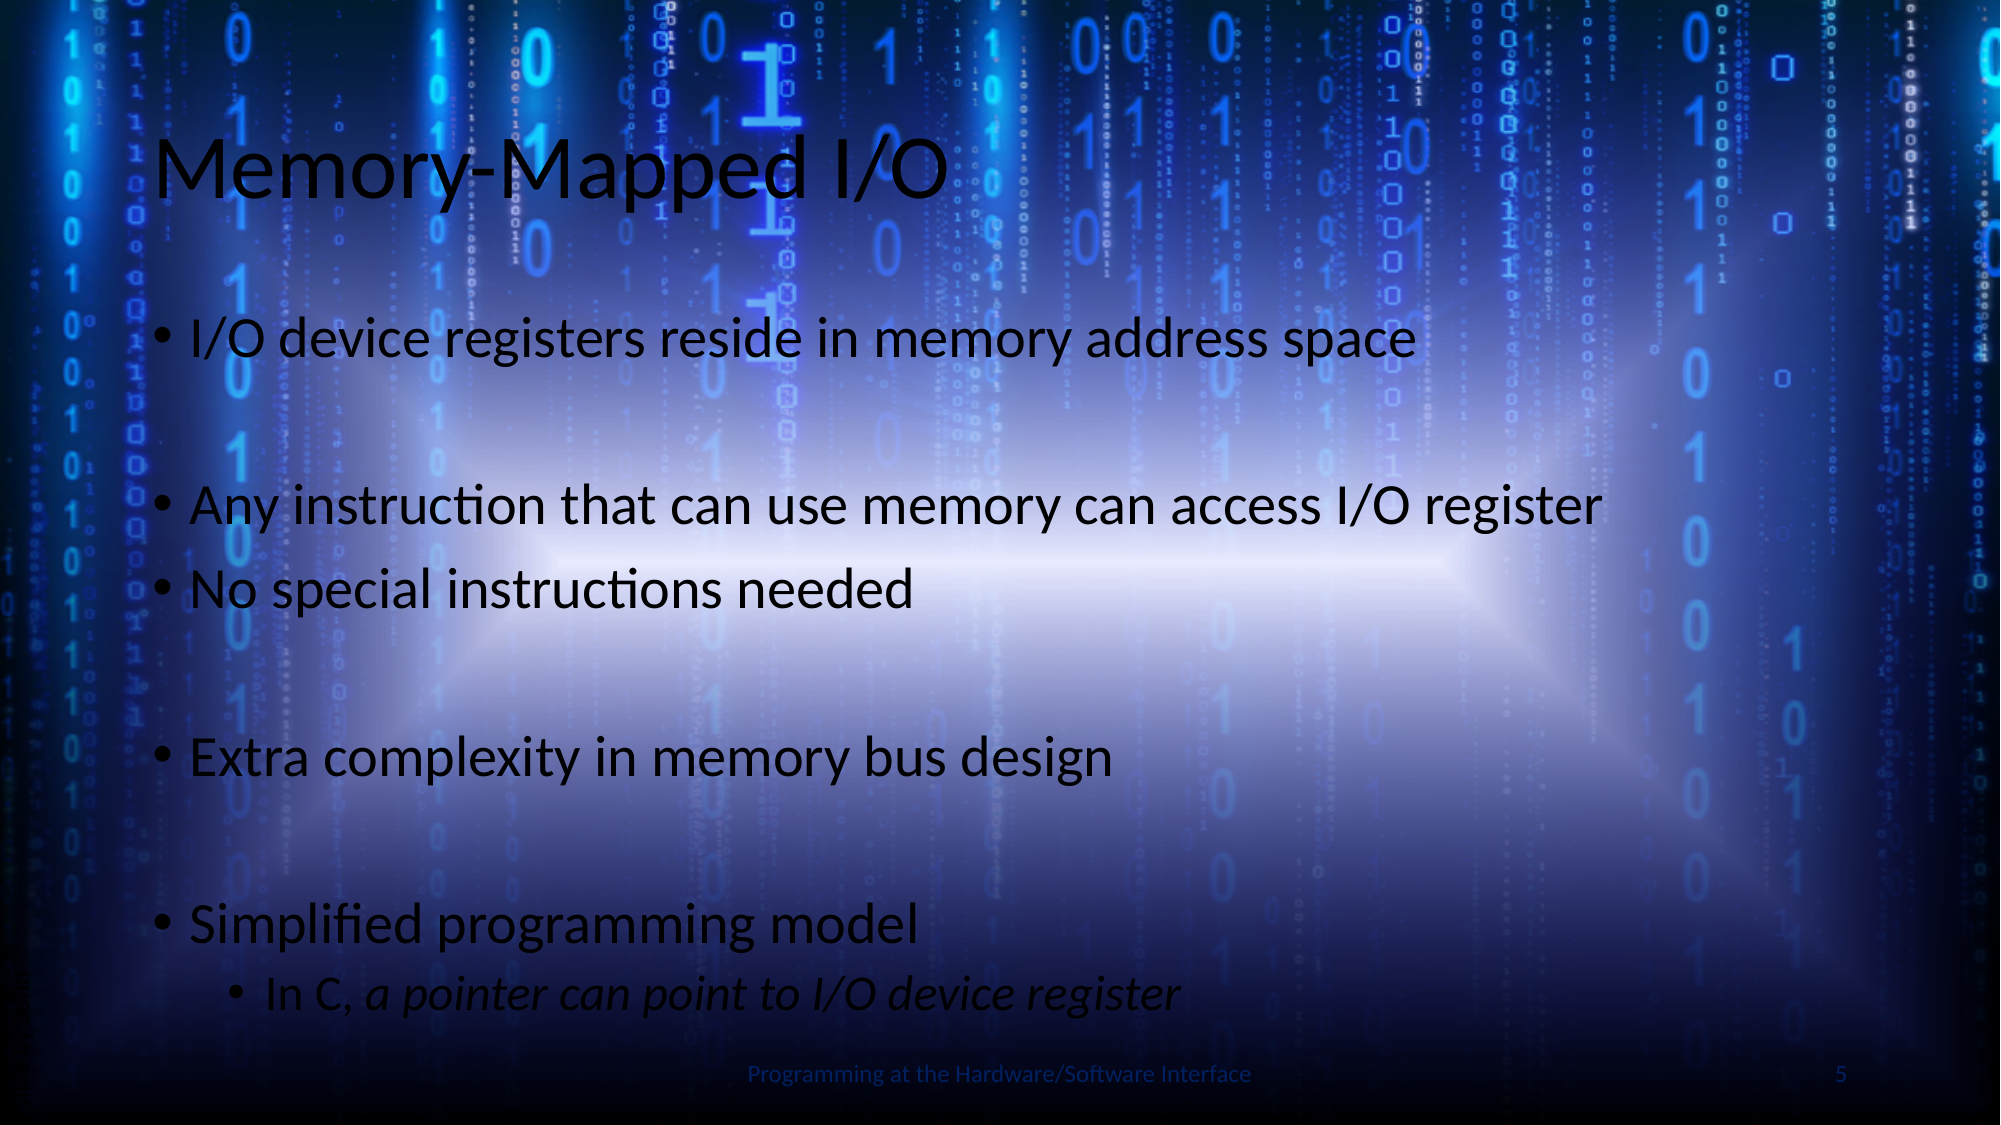

# Memory-Mapped I/O
I/O device registers reside in memory address space

Any instruction that can use memory can access I/O register
No special instructions needed

Extra complexity in memory bus design

Simplified programming model
In C, a pointer can point to I/O device register
Slide by Bohn
Programming at the Hardware/Software Interface
5